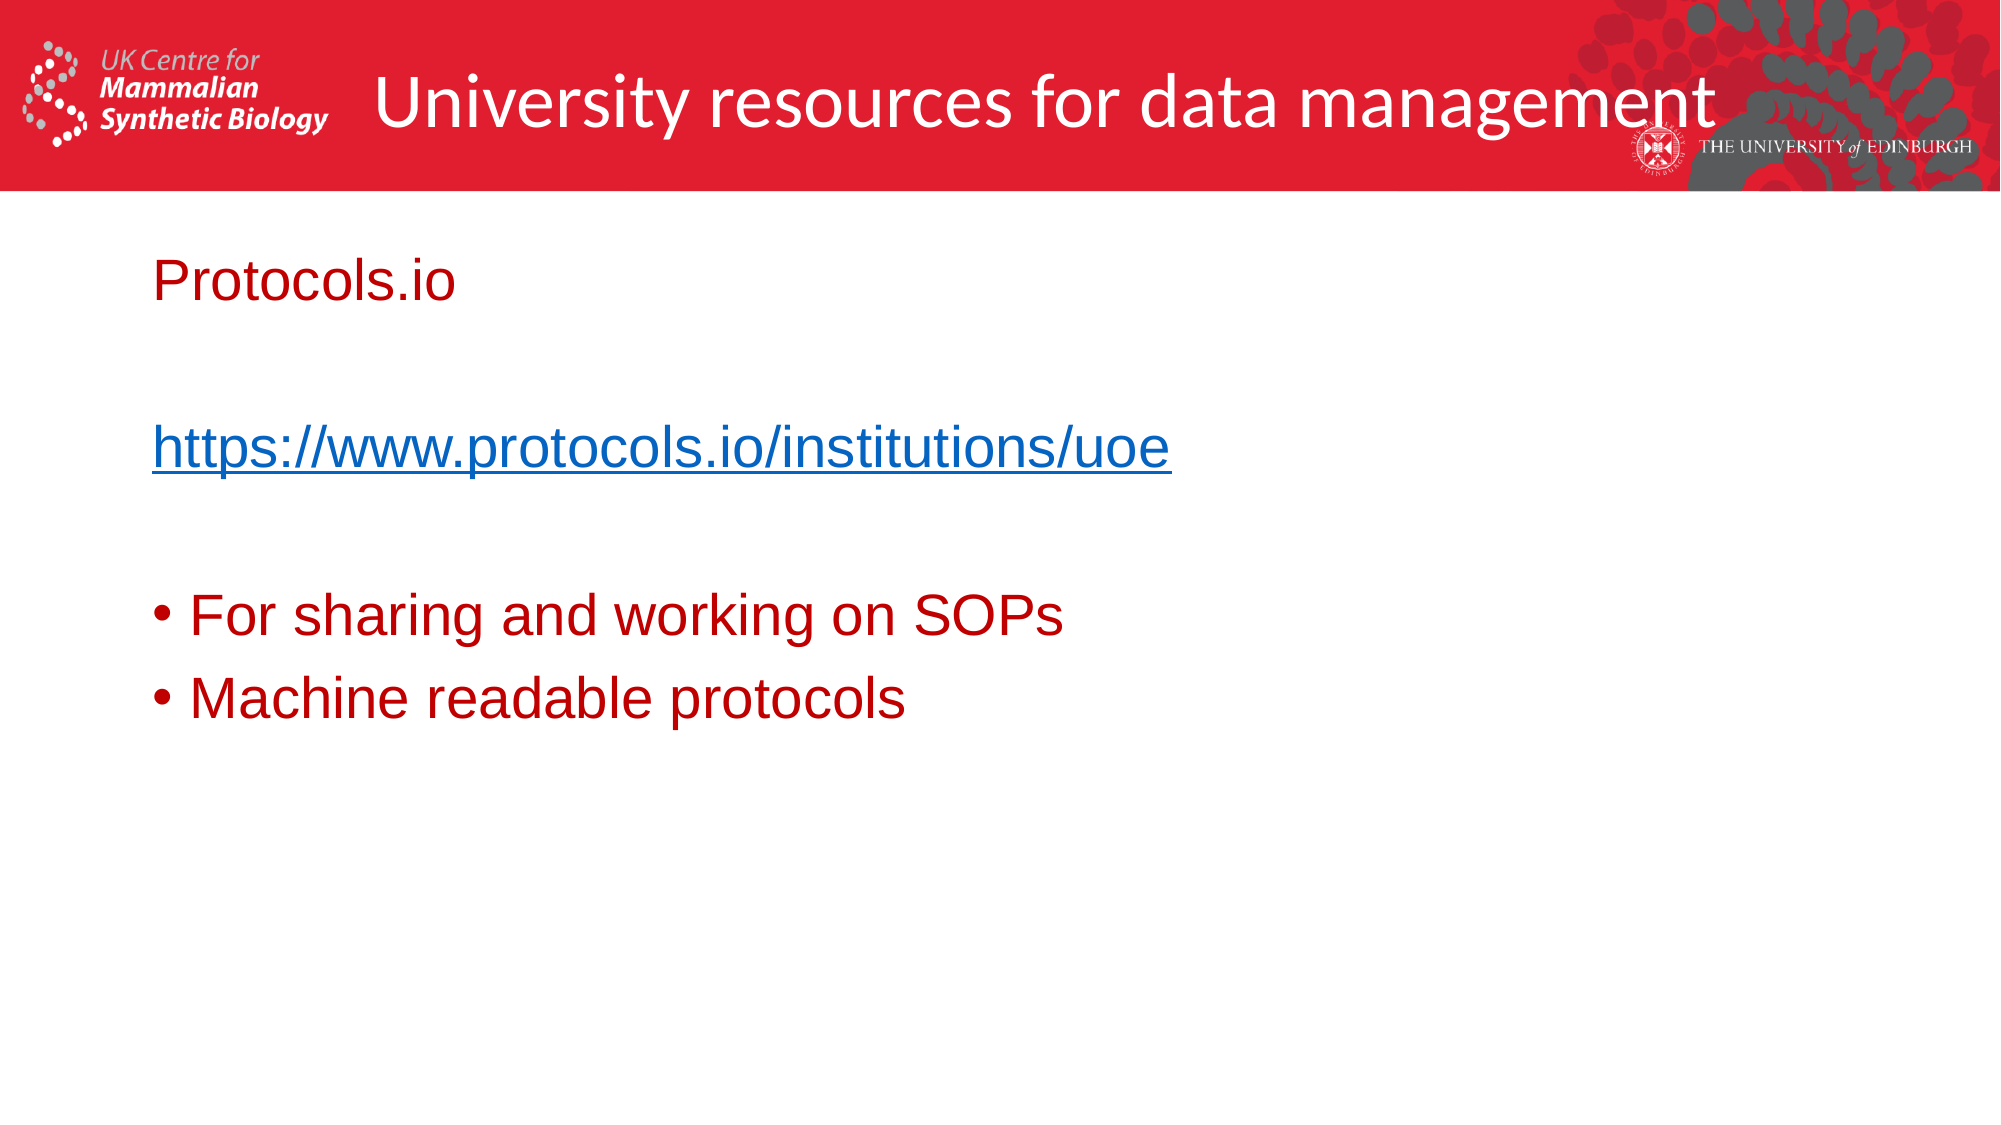

# University resources for data management
Protocols.io

https://www.protocols.io/institutions/uoe

For sharing and working on SOPs
Machine readable protocols